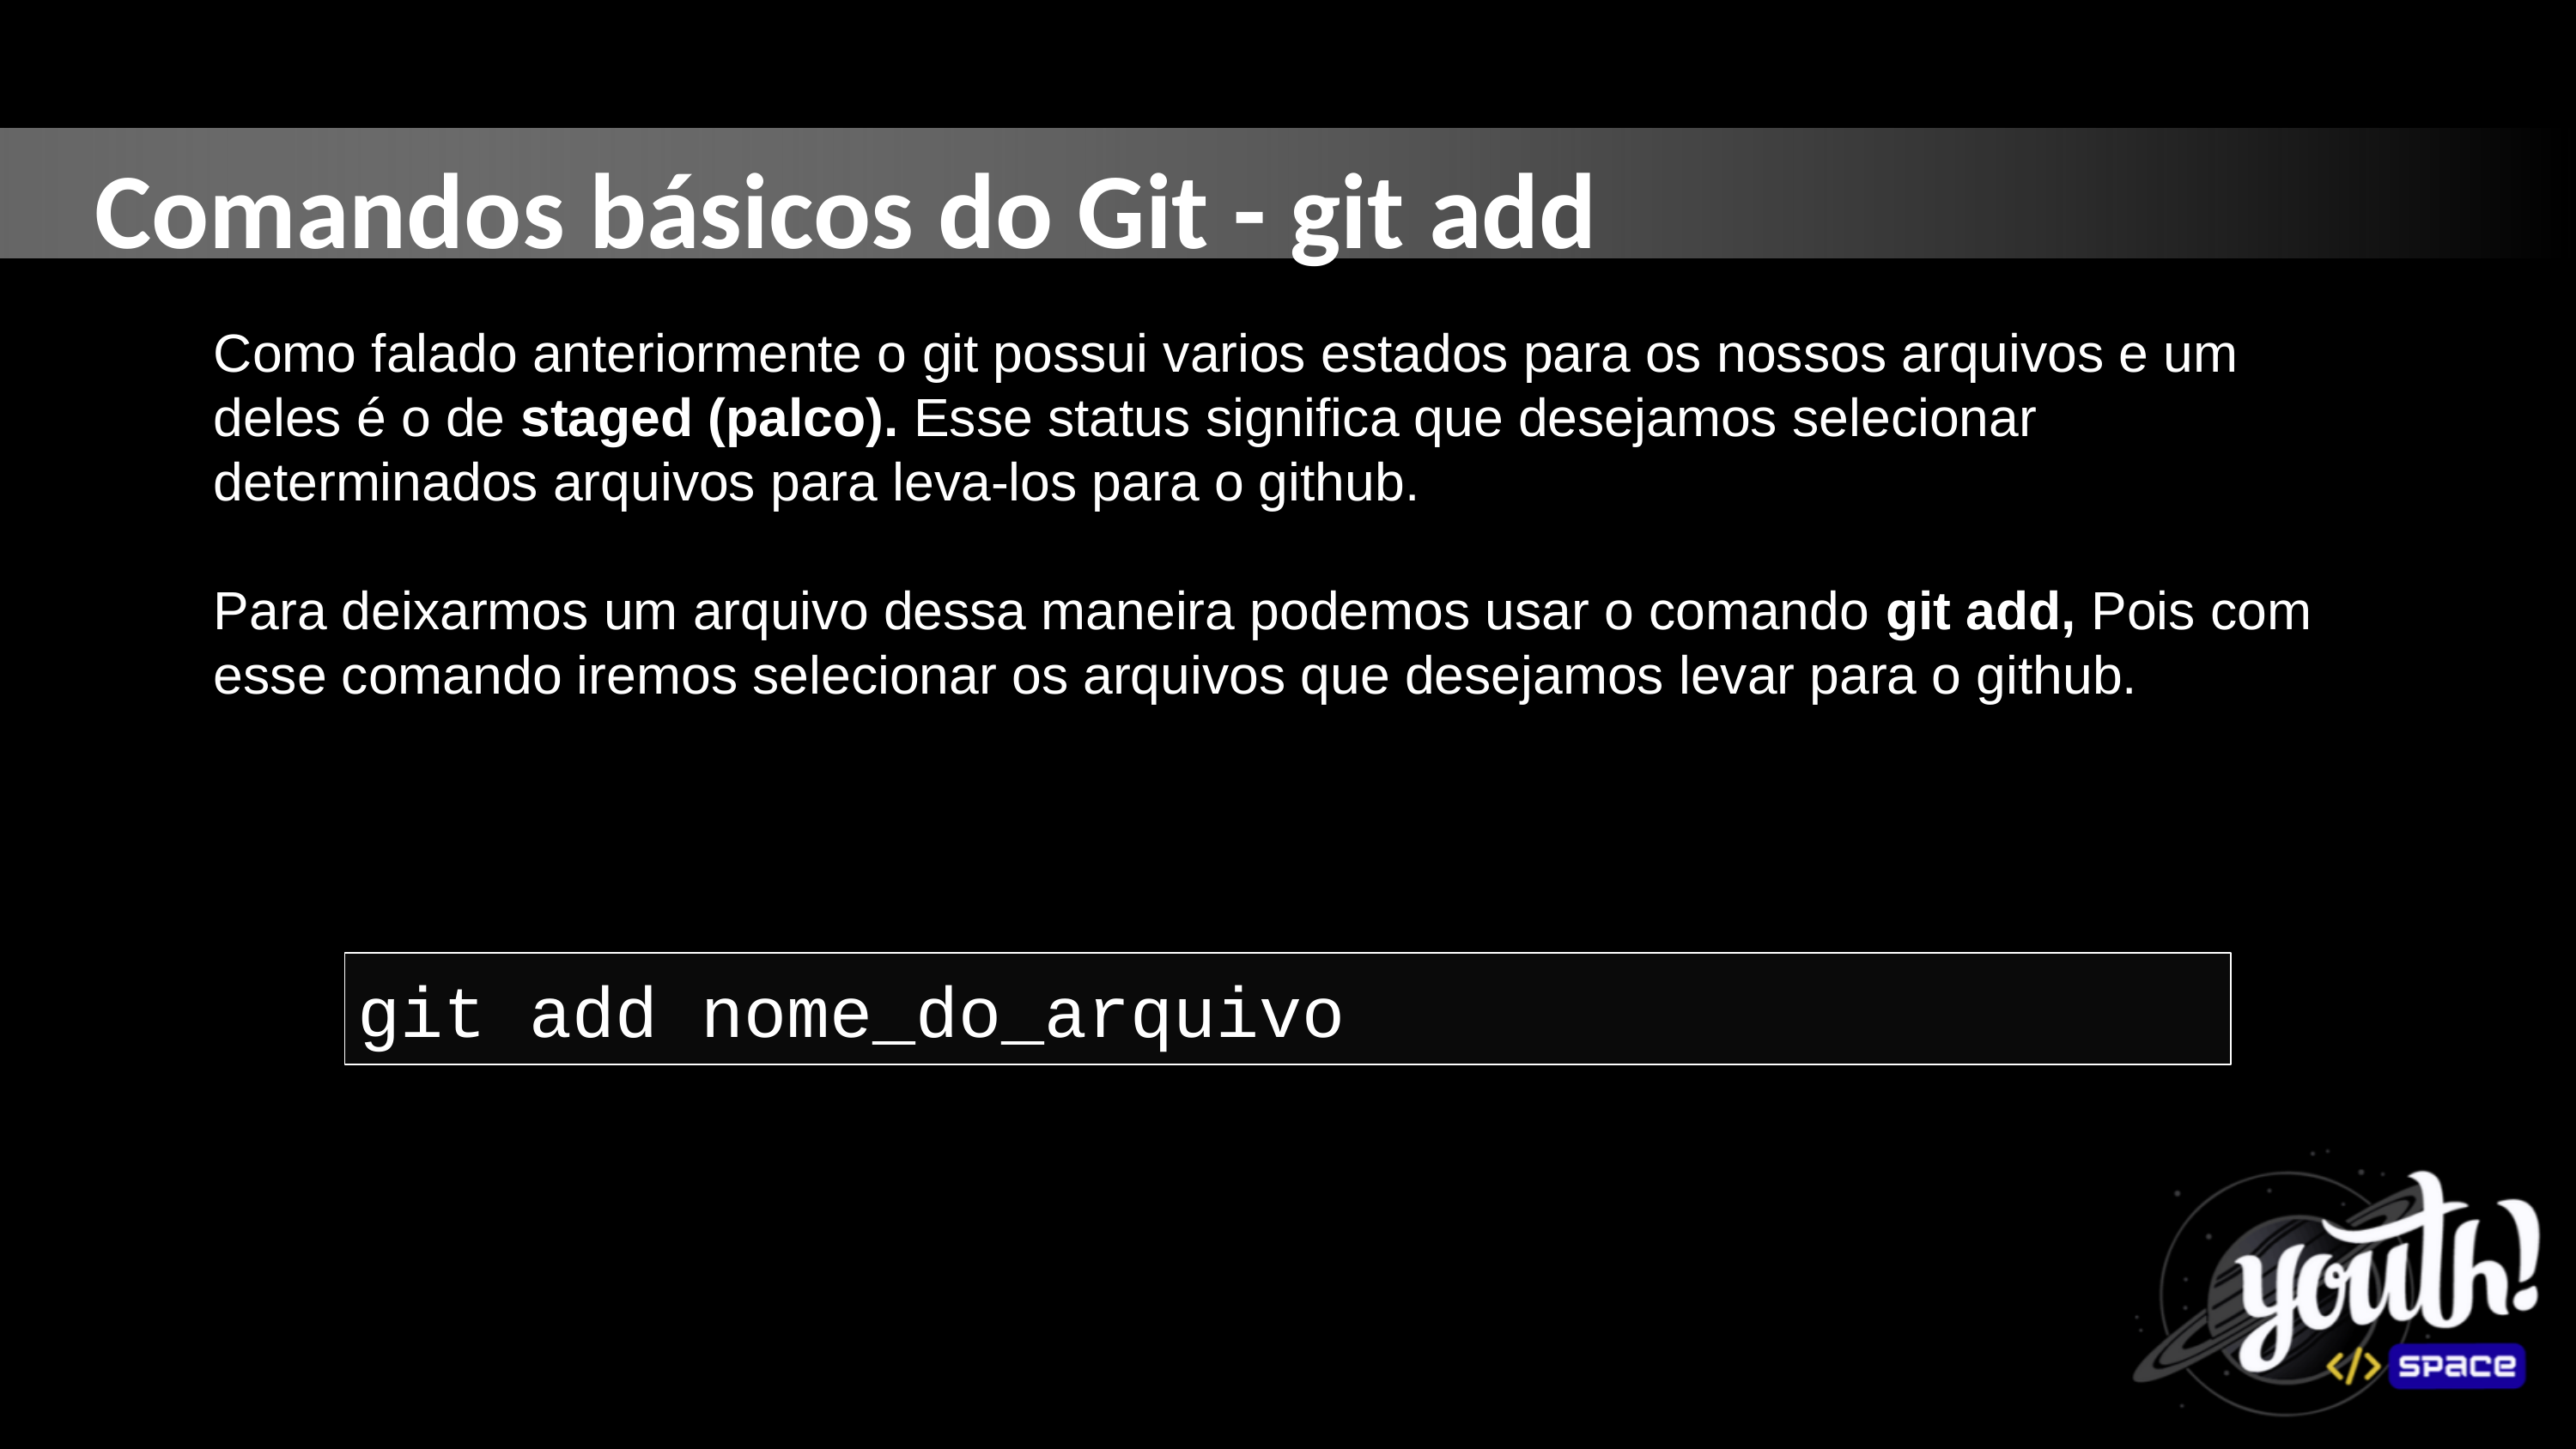

Comandos básicos do Git - git add

Como falado anteriormente o git possui varios estados para os nossos arquivos e um deles é o de staged (palco). Esse status significa que desejamos selecionar determinados arquivos para leva-los para o github.

Para deixarmos um arquivo dessa maneira podemos usar o comando git add, Pois com esse comando iremos selecionar os arquivos que desejamos levar para o github.
git add nome_do_arquivo